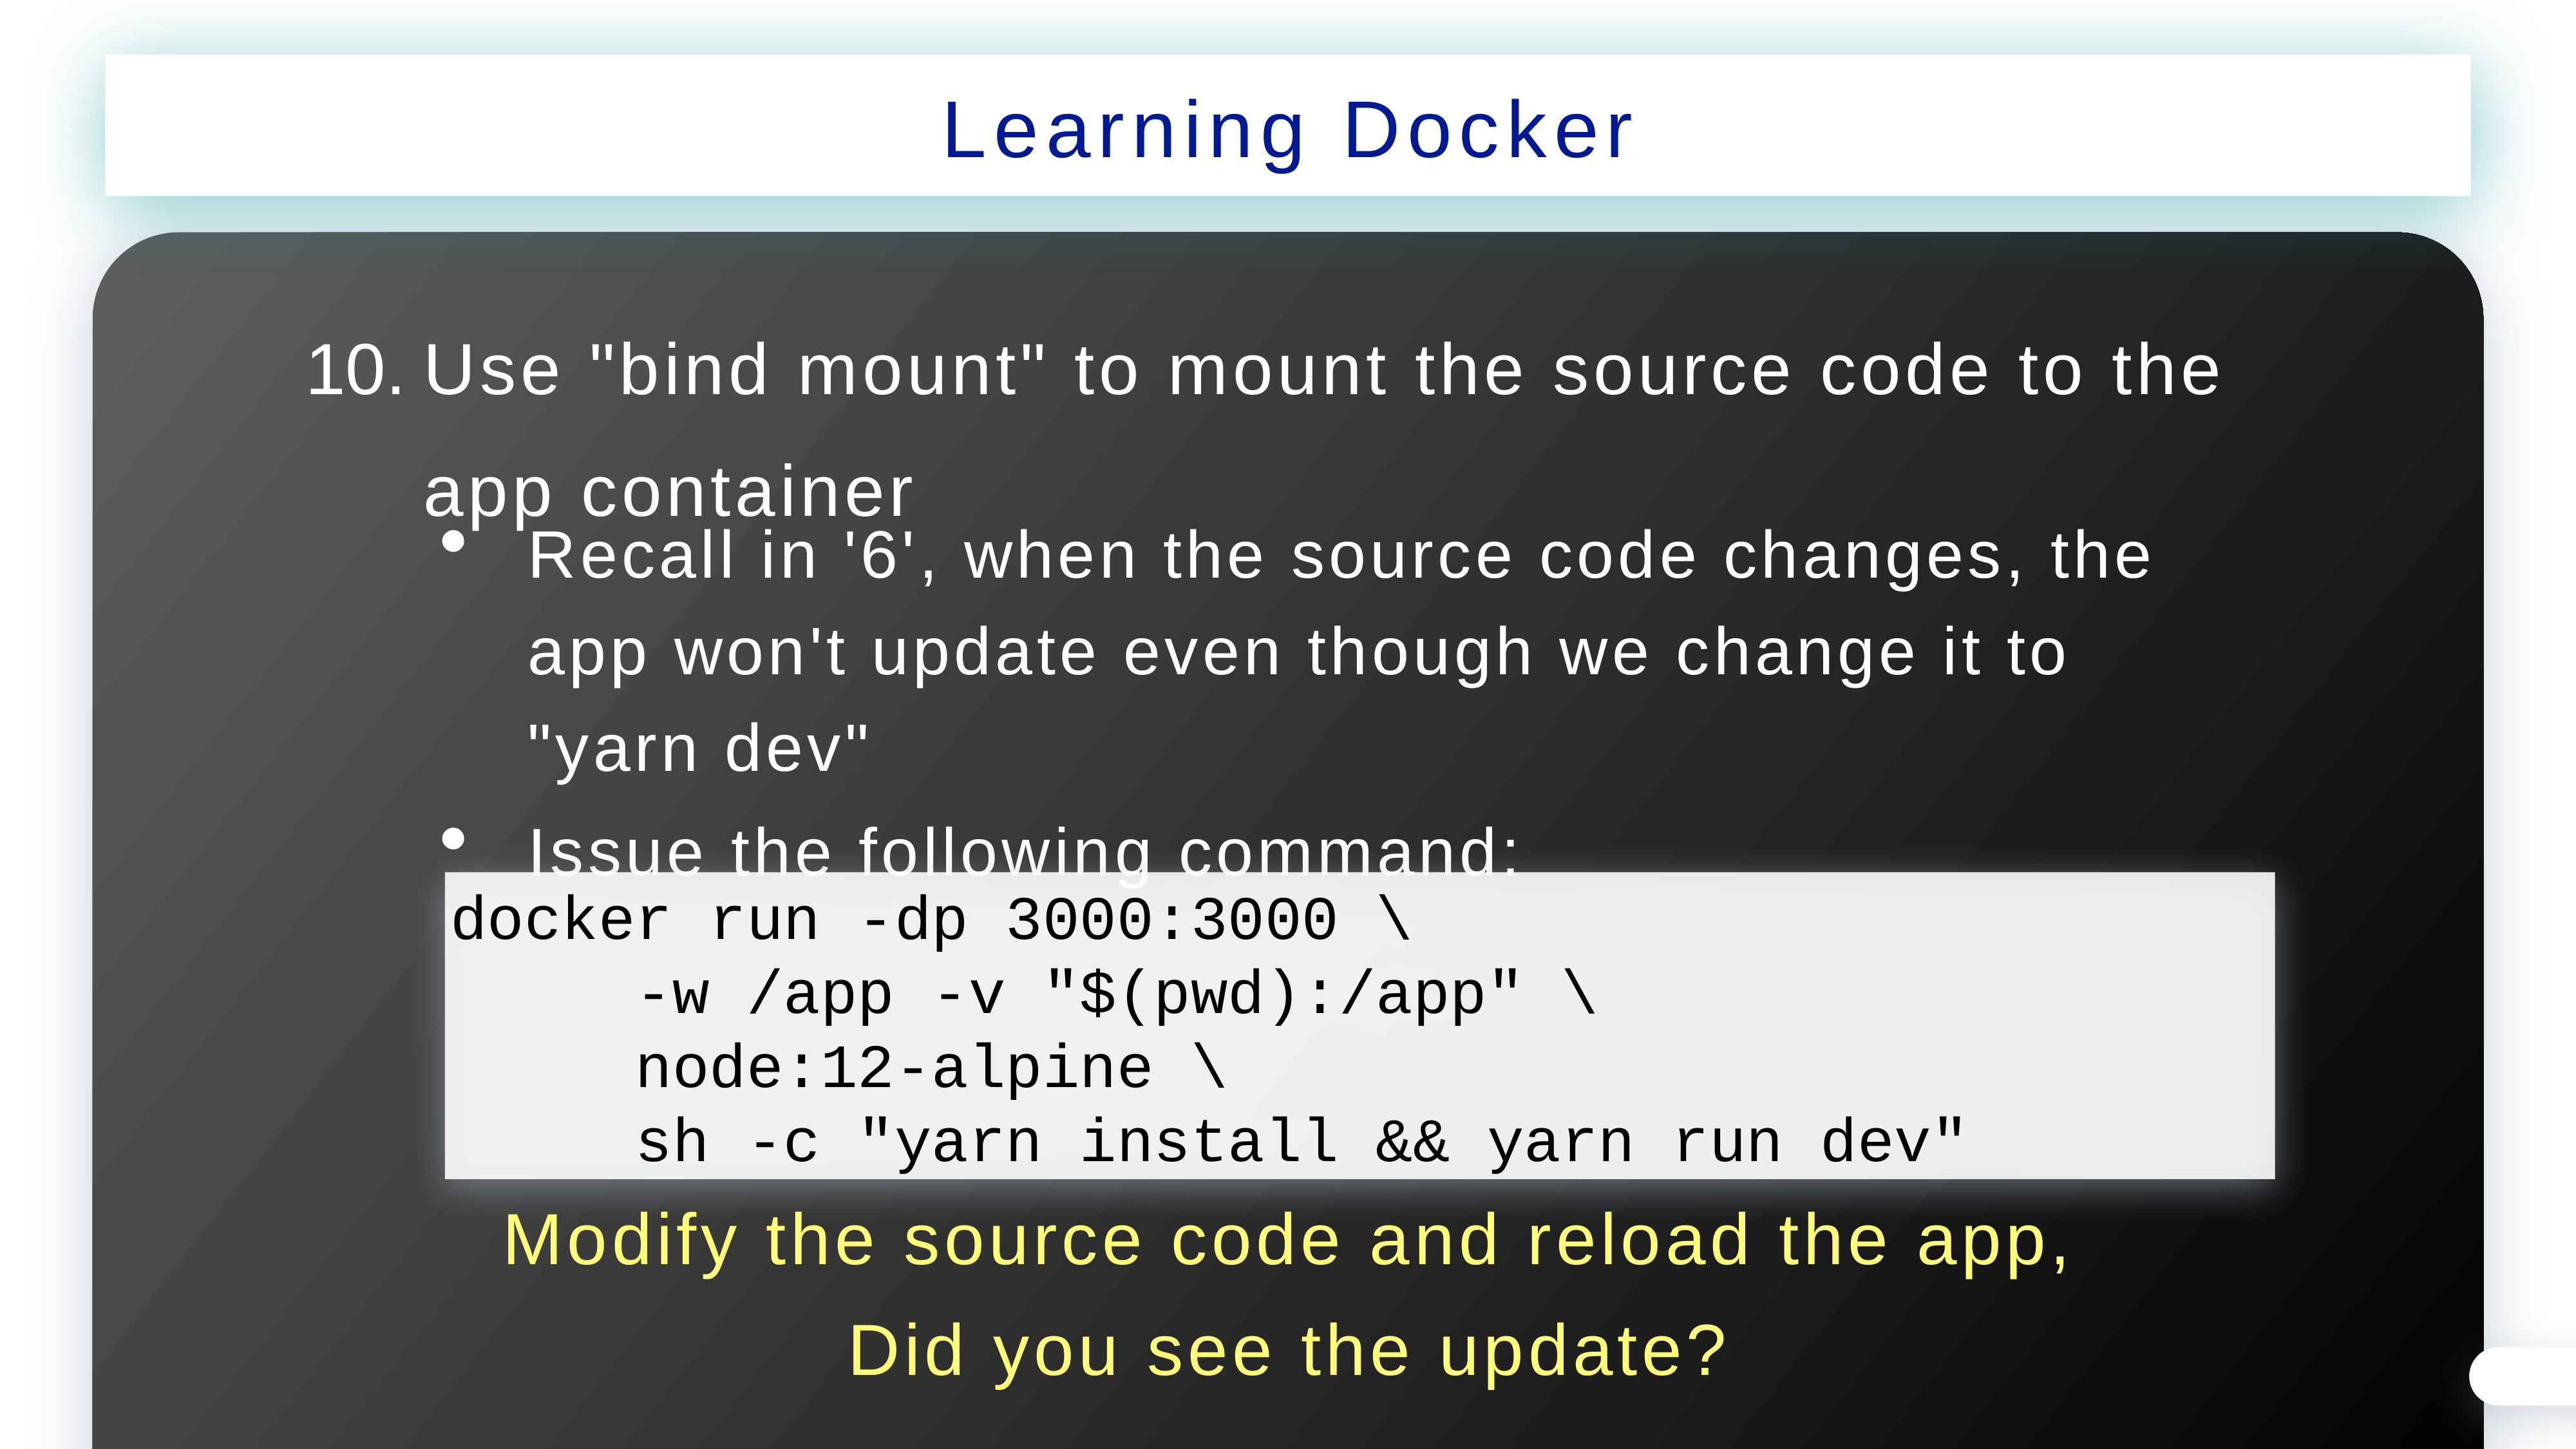

Learning Docker
Use "bind mount" to mount the source code to the app container
Recall in '6', when the source code changes, the app won't update even though we change it to "yarn dev"
Issue the following command:
docker run -dp 3000:3000 \
     -w /app -v "$(pwd):/app" \
     node:12-alpine \
     sh -c "yarn install && yarn run dev"
Modify the source code and reload the app,
Did you see the update?
37